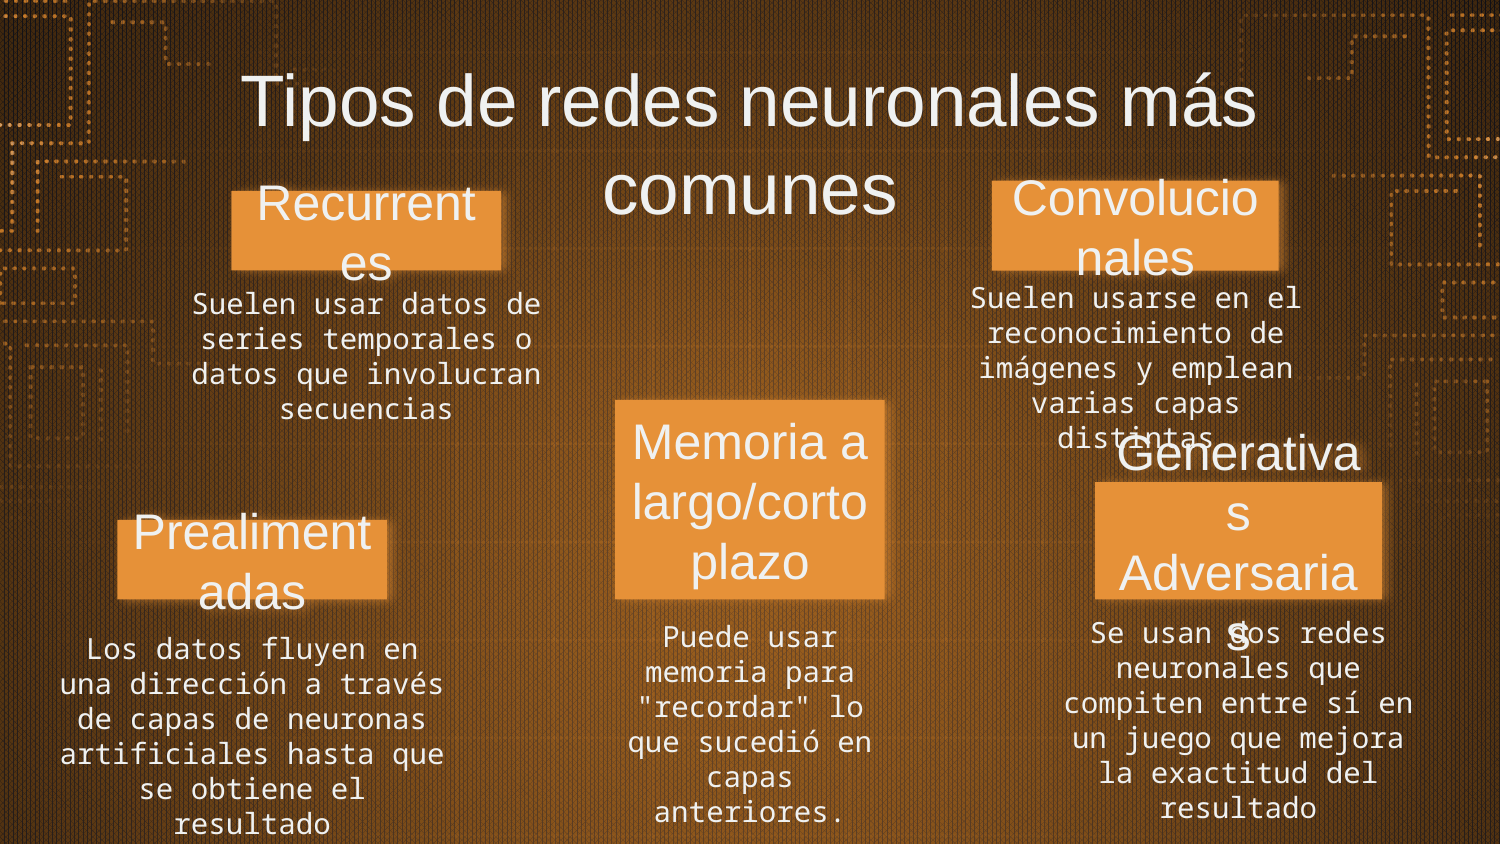

# Tipos de redes neuronales más comunes
Convolucionales
Recurrentes
Suelen usarse en el reconocimiento de imágenes y emplean varias capas distintas
Suelen usar datos de series temporales o datos que involucran secuencias
Memoria a largo/corto plazo
Generativas Adversarias
Prealimentadas
Se usan dos redes neuronales que compiten entre sí en un juego que mejora la exactitud del resultado
Puede usar memoria para "recordar" lo que sucedió en capas anteriores.
Los datos fluyen en una dirección a través de capas de neuronas artificiales hasta que se obtiene el resultado